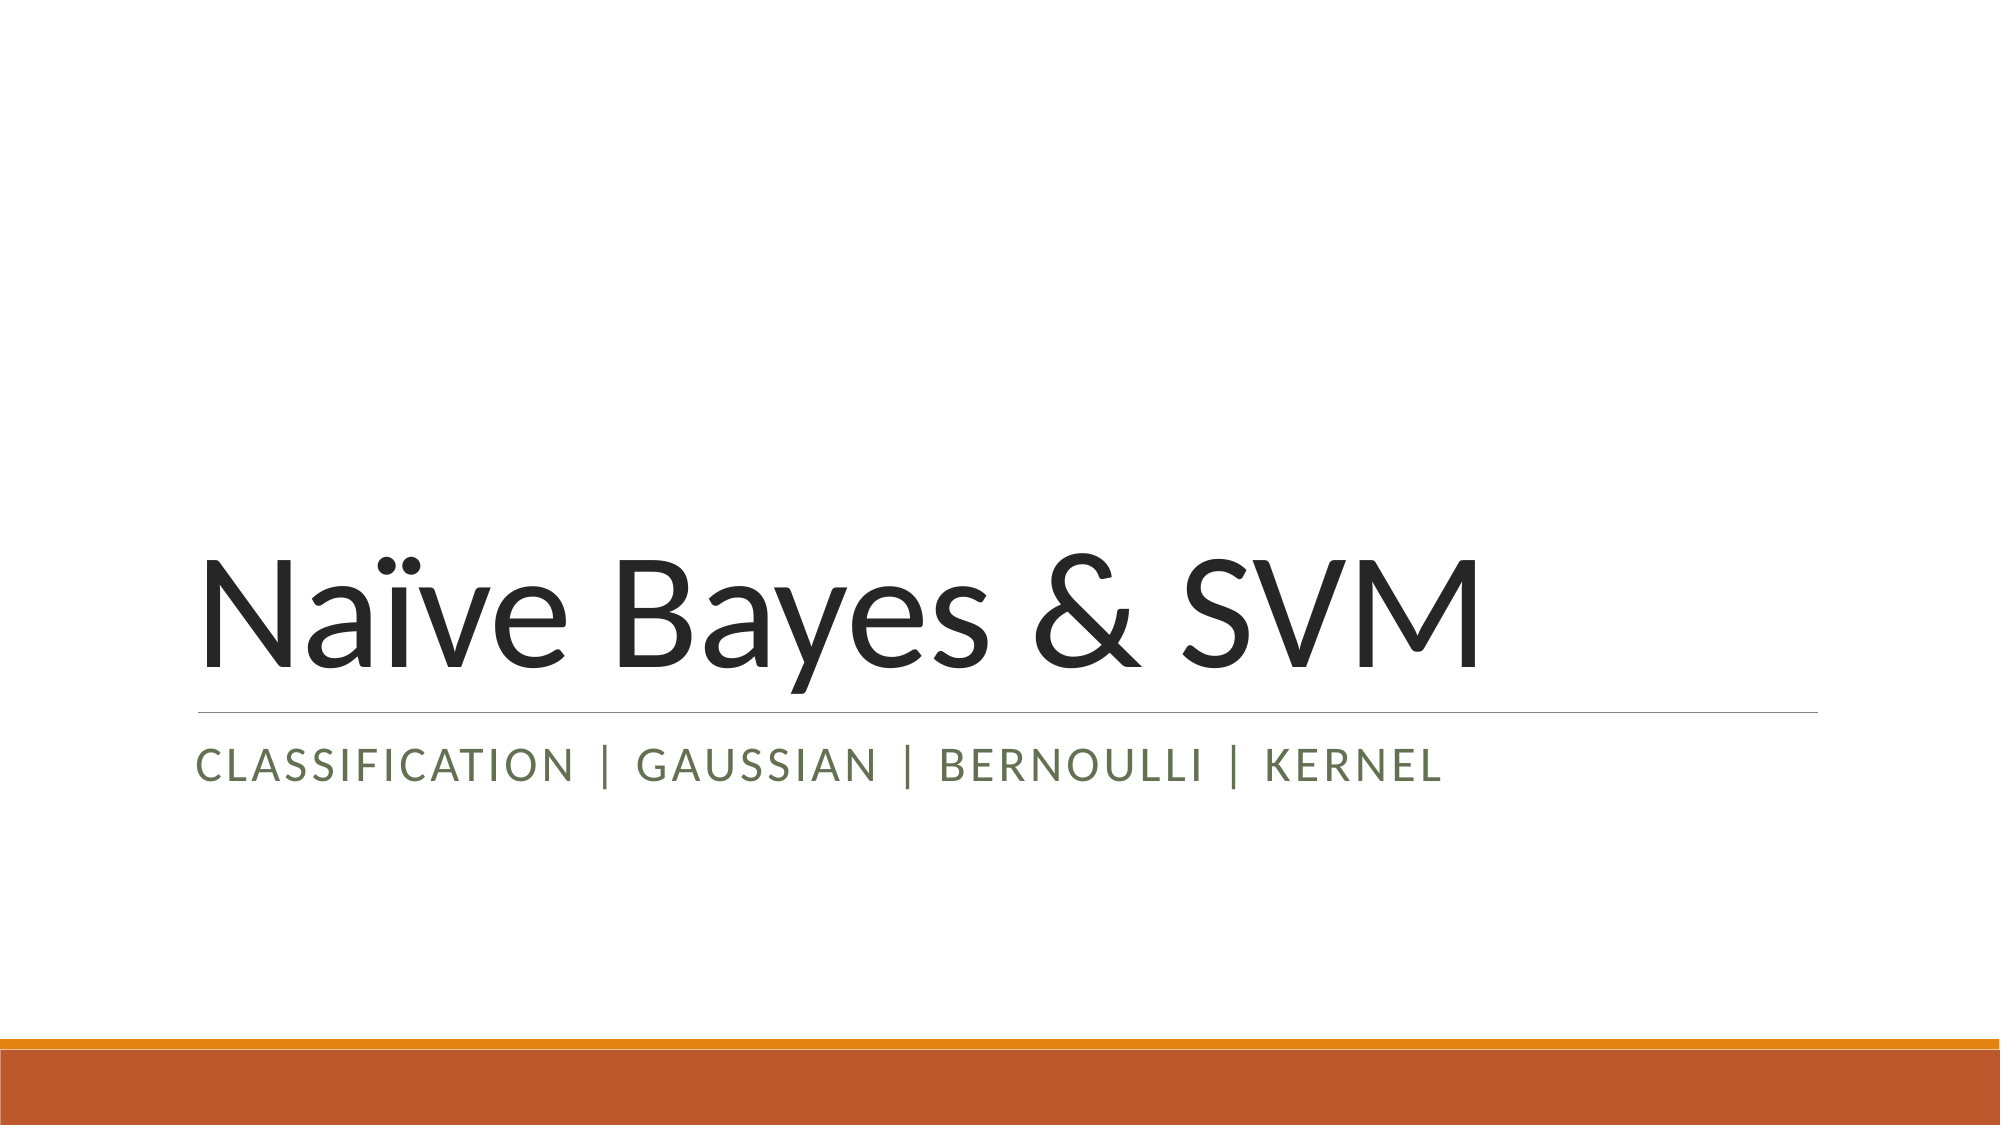

# Naïve Bayes & SVM
Classification | Gaussian | Bernoulli | Kernel